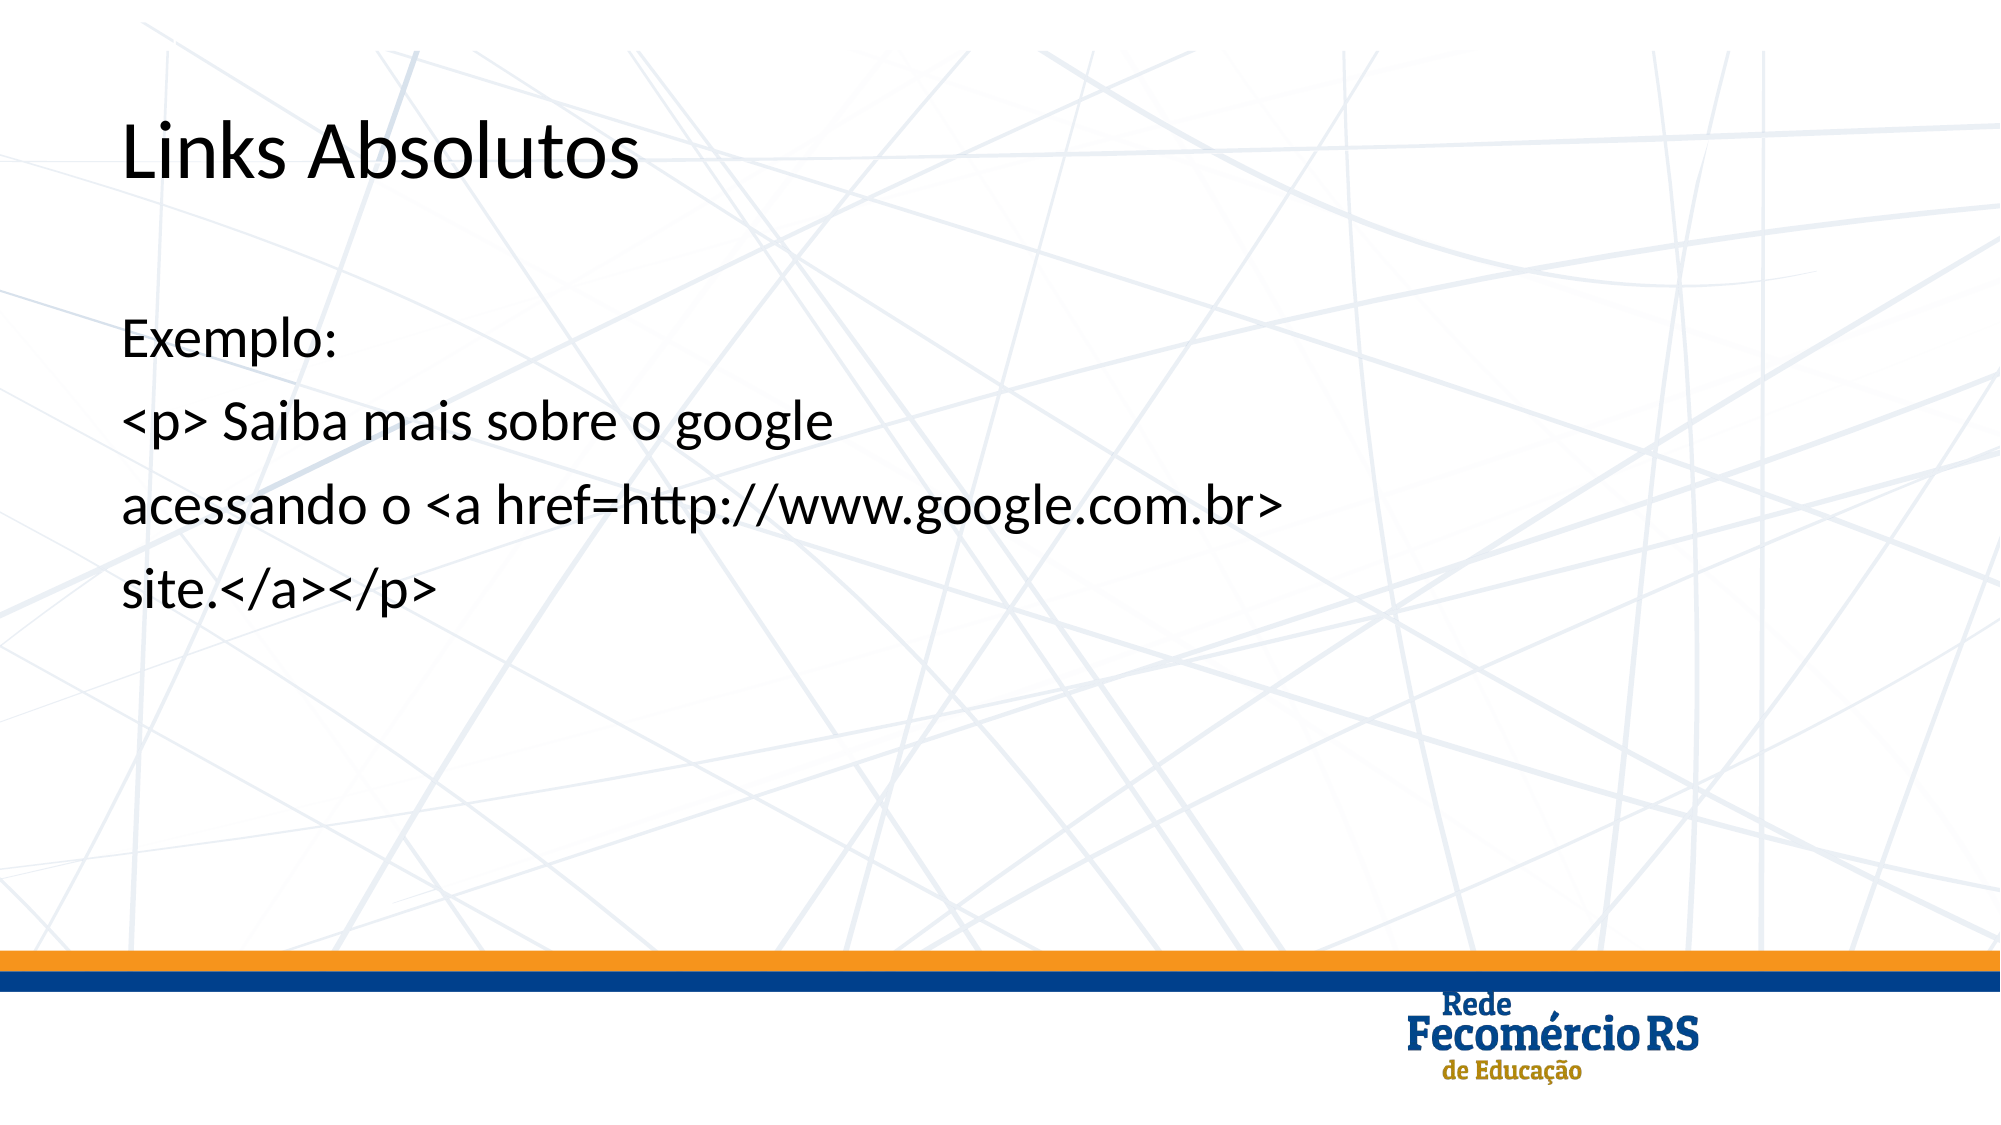

# Links Absolutos
Exemplo:
<p> Saiba mais sobre o google
acessando o <a href=http://www.google.com.br>
site.</a></p>